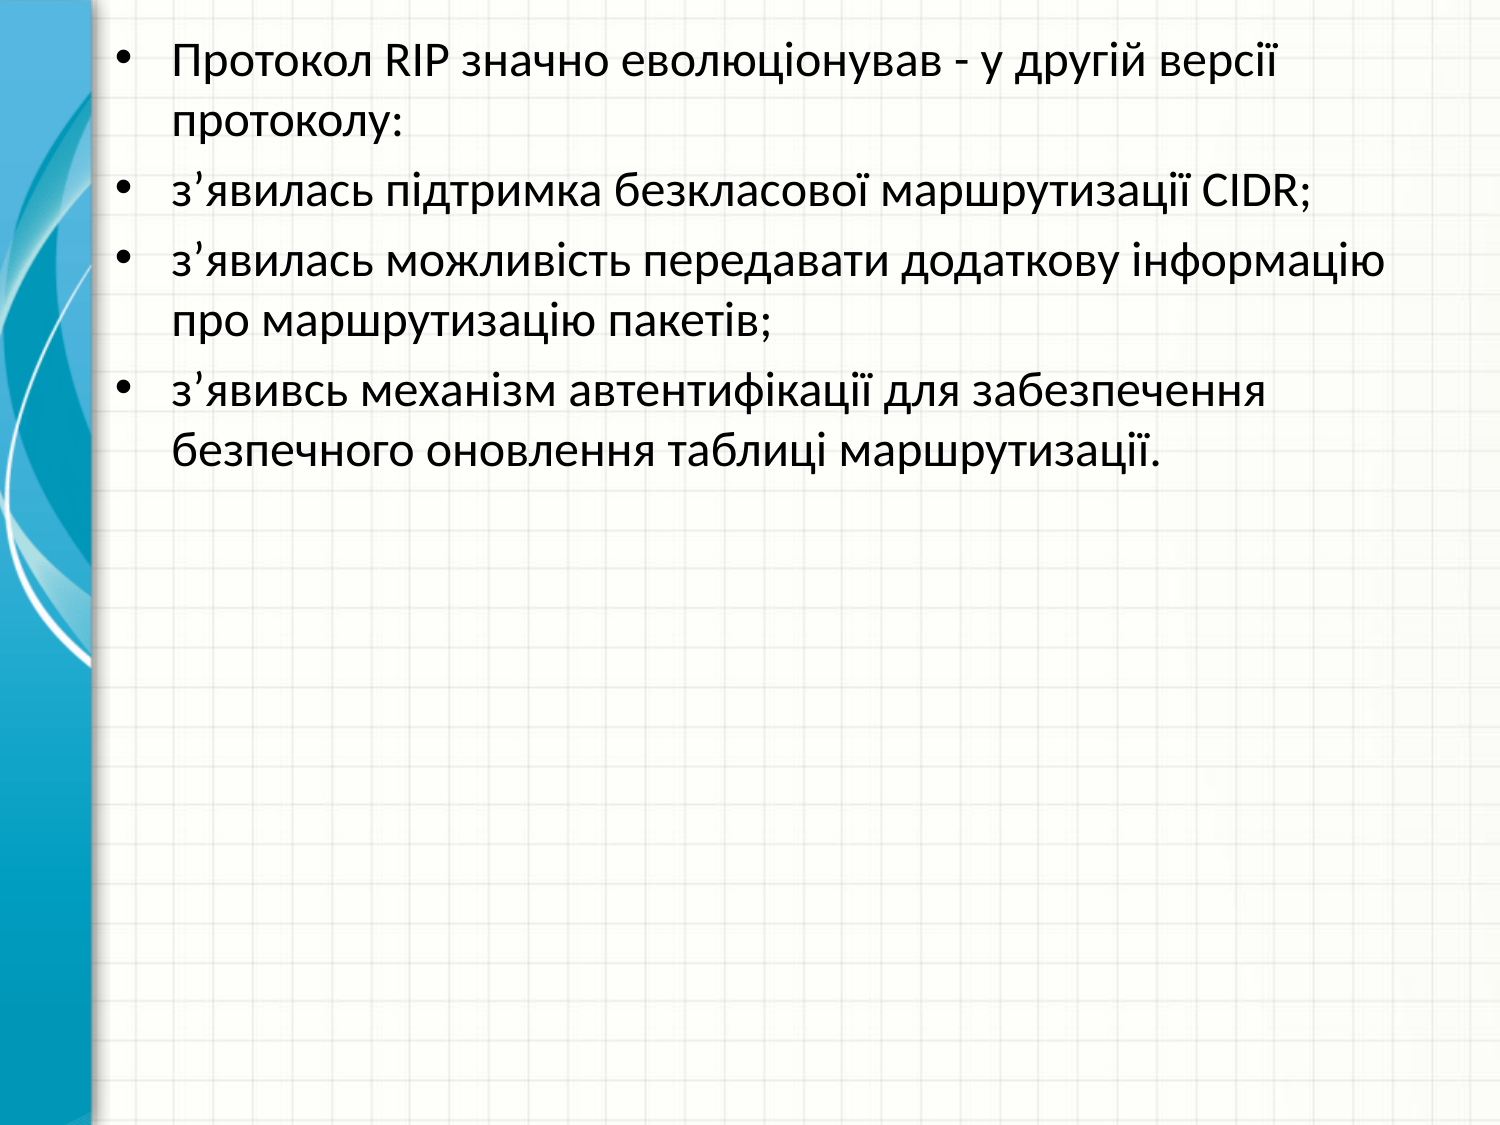

Протокол RIP значно еволюціонував - у другій версії протоколу:
з’явилась підтримка безкласової маршрутизації CIDR;
з’явилась можливість передавати додаткову інформацію про маршрутизацію пакетів;
з’явивсь механізм автентифікації для забезпечення безпечного оновлення таблиці маршрутизації.